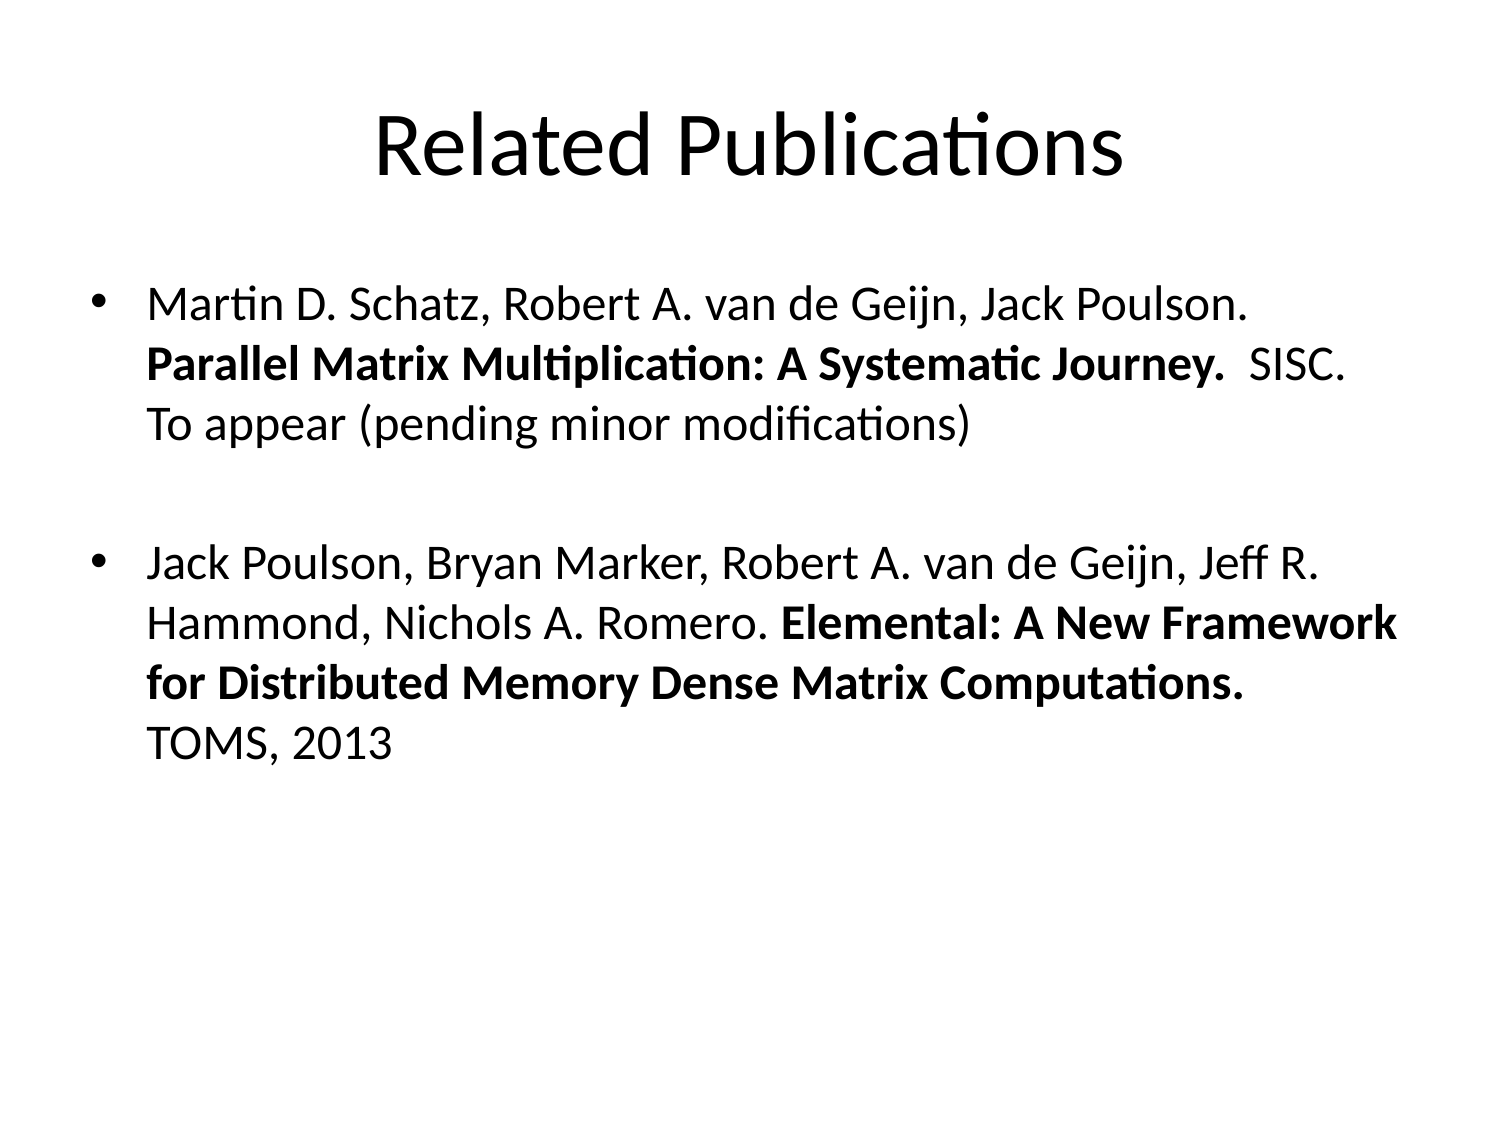

# Related Publications
Martin D. Schatz, Robert A. van de Geijn, Jack Poulson. Parallel Matrix Multiplication: A Systematic Journey.  SISC.  To appear (pending minor modifications)

Jack Poulson, Bryan Marker, Robert A. van de Geijn, Jeff R. Hammond, Nichols A. Romero. Elemental: A New Framework for Distributed Memory Dense Matrix Computations. TOMS, 2013